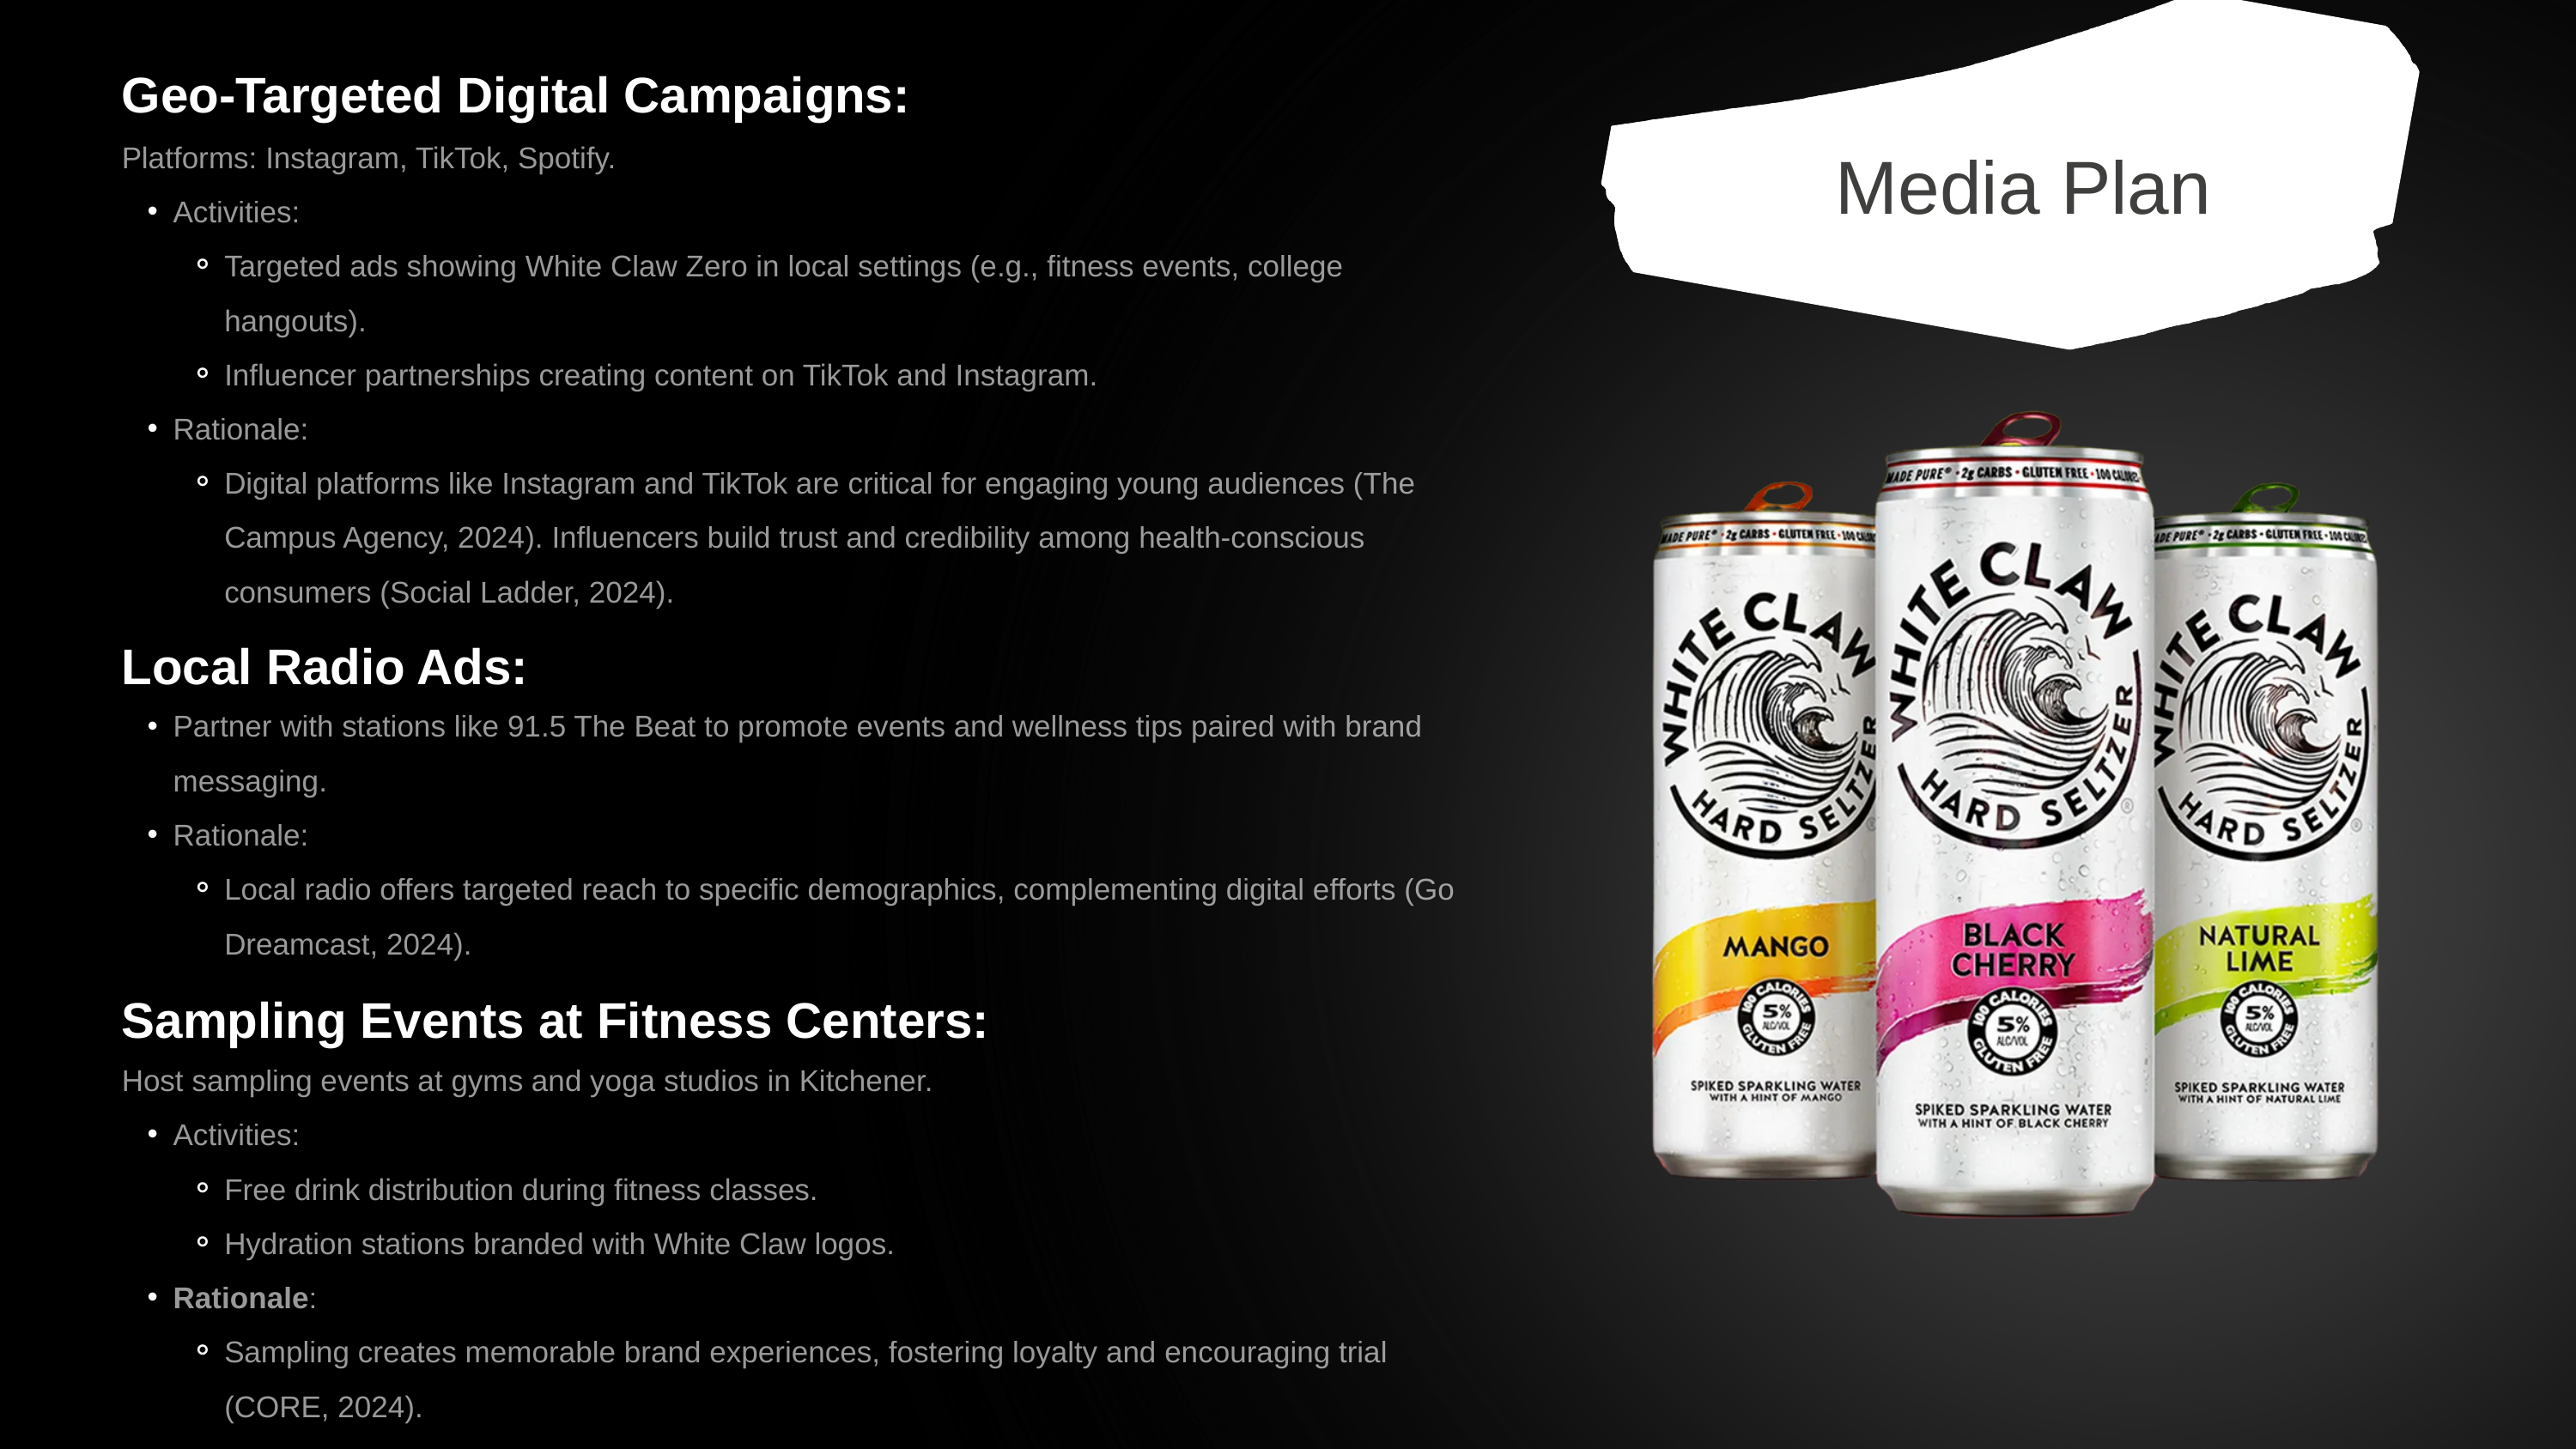

Media Plan
Geo-Targeted Digital Campaigns:
Platforms: Instagram, TikTok, Spotify.
Activities:
Targeted ads showing White Claw Zero in local settings (e.g., fitness events, college hangouts).
Influencer partnerships creating content on TikTok and Instagram.
Rationale:
Digital platforms like Instagram and TikTok are critical for engaging young audiences (The Campus Agency, 2024). Influencers build trust and credibility among health-conscious consumers (Social Ladder, 2024).

Local Radio Ads:
Partner with stations like 91.5 The Beat to promote events and wellness tips paired with brand messaging.
Rationale:
Local radio offers targeted reach to specific demographics, complementing digital efforts (Go Dreamcast, 2024).
Sampling Events at Fitness Centers:
Host sampling events at gyms and yoga studios in Kitchener.
Activities:
Free drink distribution during fitness classes.
Hydration stations branded with White Claw logos.
Rationale:
Sampling creates memorable brand experiences, fostering loyalty and encouraging trial (CORE, 2024).